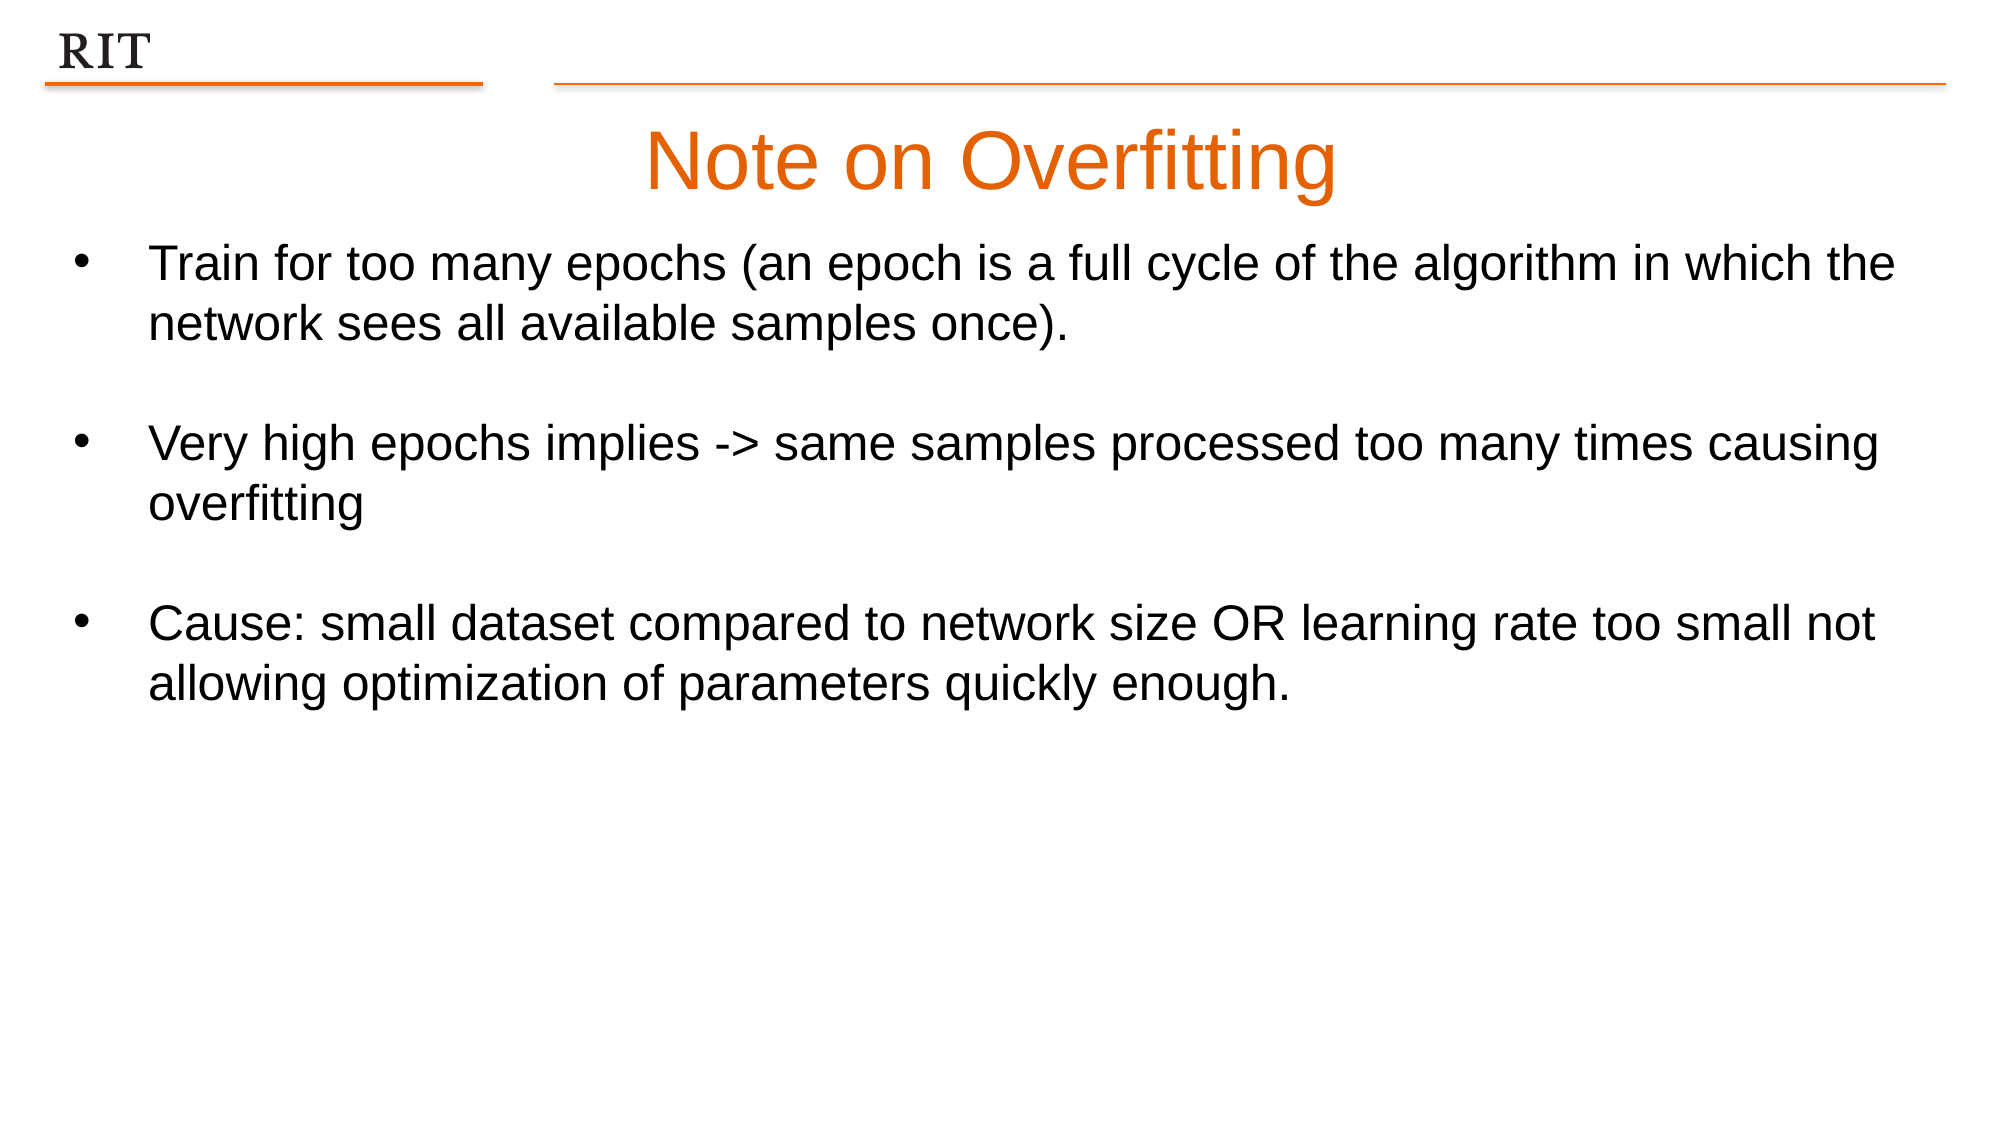

Note on Overfitting
Train for too many epochs (an epoch is a full cycle of the algorithm in which the network sees all available samples once).

Very high epochs implies -> same samples processed too many times causing overfitting

Cause: small dataset compared to network size OR learning rate too small not allowing optimization of parameters quickly enough.